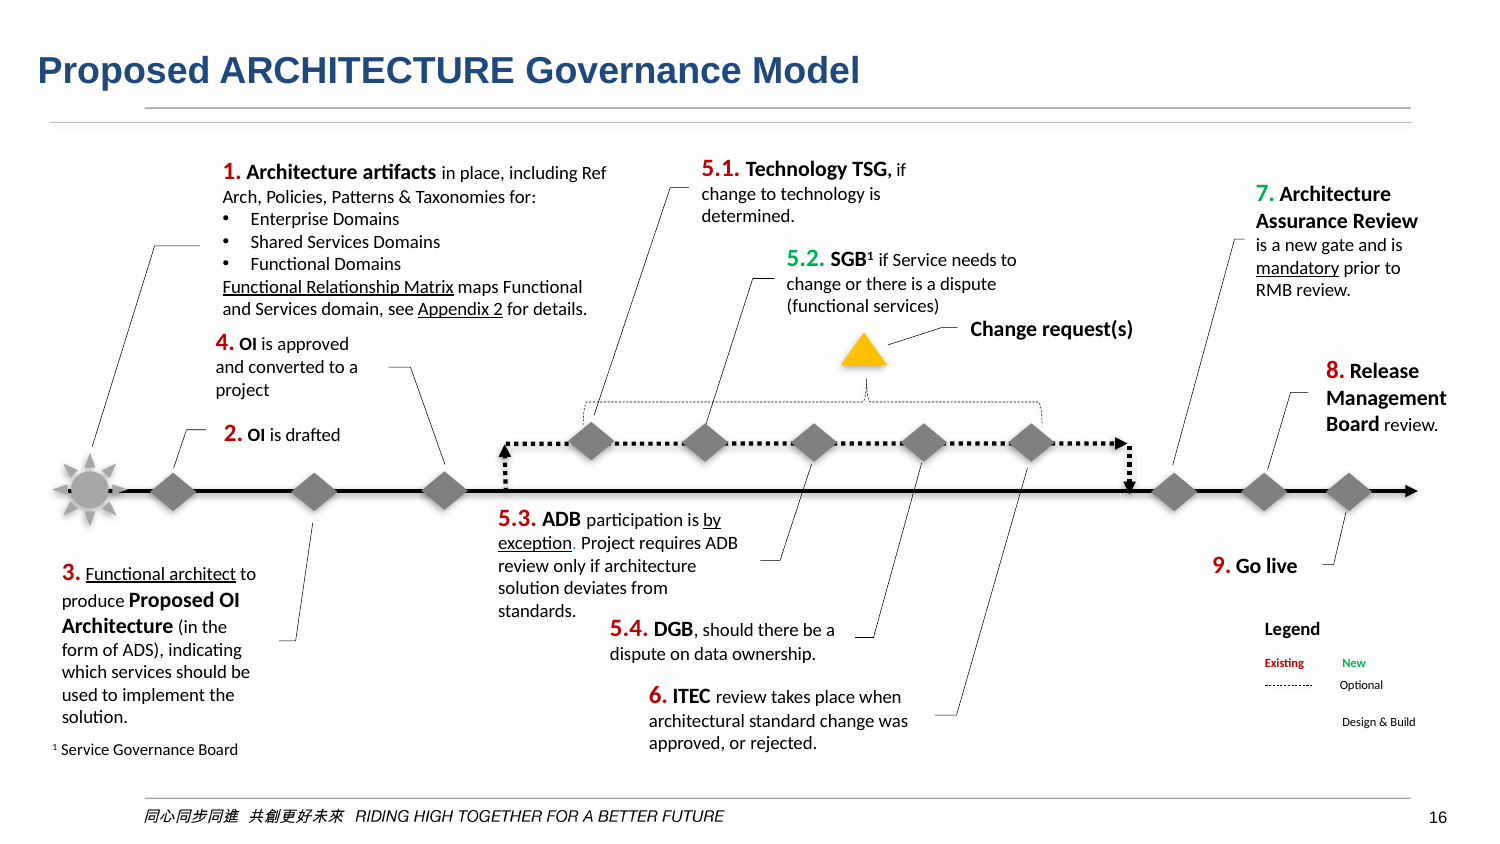

# Proposed ARCHITECTURE Governance Model
5.1. Technology TSG, if change to technology is determined.

7. Architecture Assurance Review is a new gate and is mandatory prior to RMB review.
1. Architecture artifacts in place, including Ref Arch, Policies, Patterns & Taxonomies for:
Enterprise Domains
Shared Services Domains
Functional Domains
Functional Relationship Matrix maps Functional and Services domain, see Appendix 2 for details.

5.2. SGB1 if Service needs to change or there is a dispute (functional services)
Change request(s)

4. OI is approved and converted to a project
8. Release Management Board review.
2. OI is drafted

5.3. ADB participation is by exception. Project requires ADB review only if architecture solution deviates from standards.
9. Go live
Legend
5.4. DGB, should there be a dispute on data ownership.
3. Functional architect to produce Proposed OI Architecture (in the form of ADS), indicating which services should be used to implement the solution.
New
Existing
Optional
6. ITEC review takes place when architectural standard change was approved, or rejected.
Design & Build
1 Service Governance Board